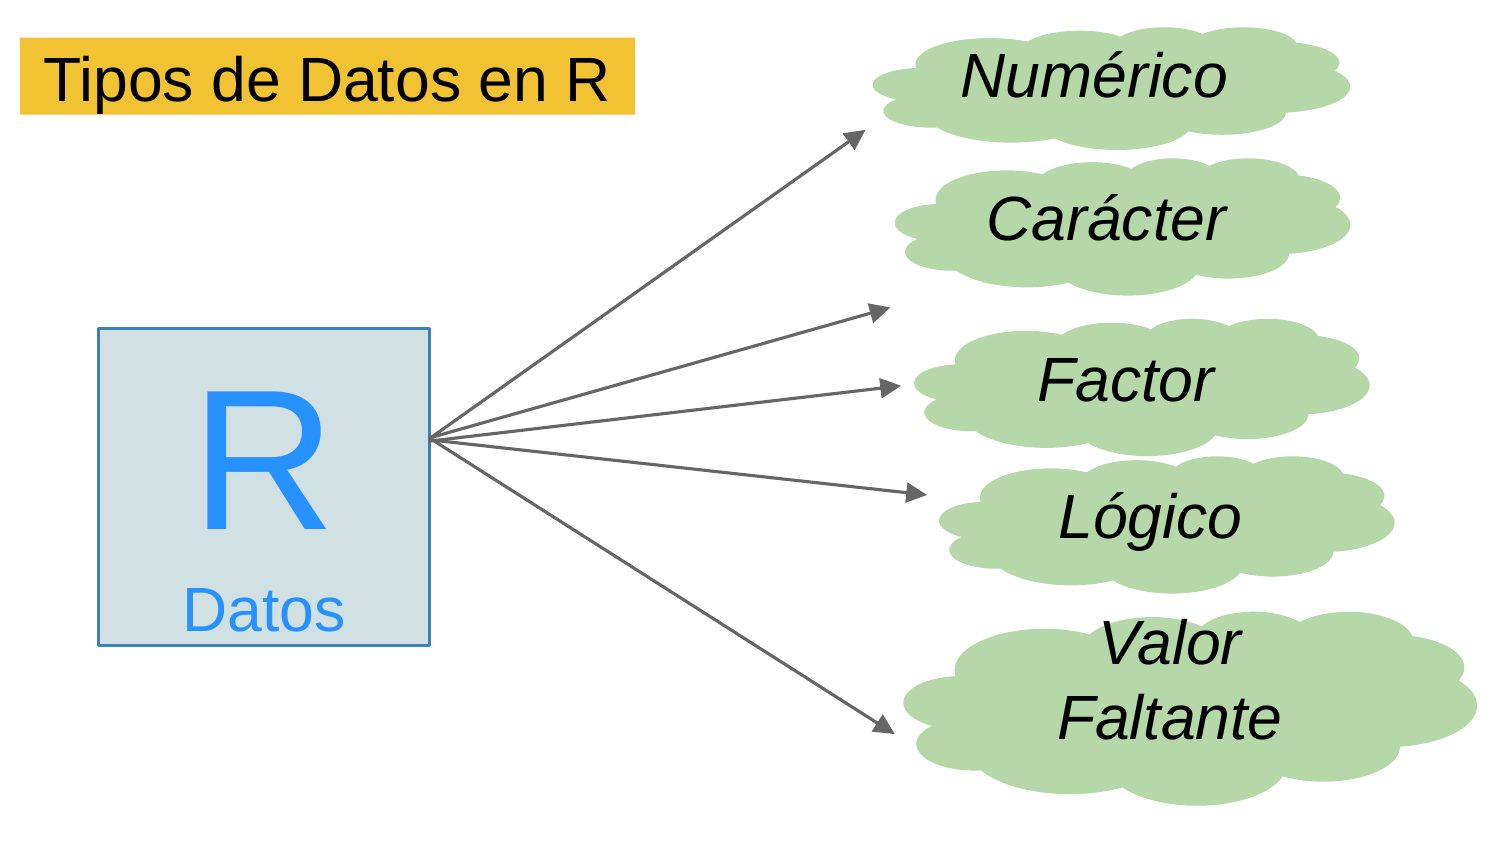

Numérico
Tipos de Datos en R
Carácter
Factor

R
Datos

Valor Faltante
Lógico